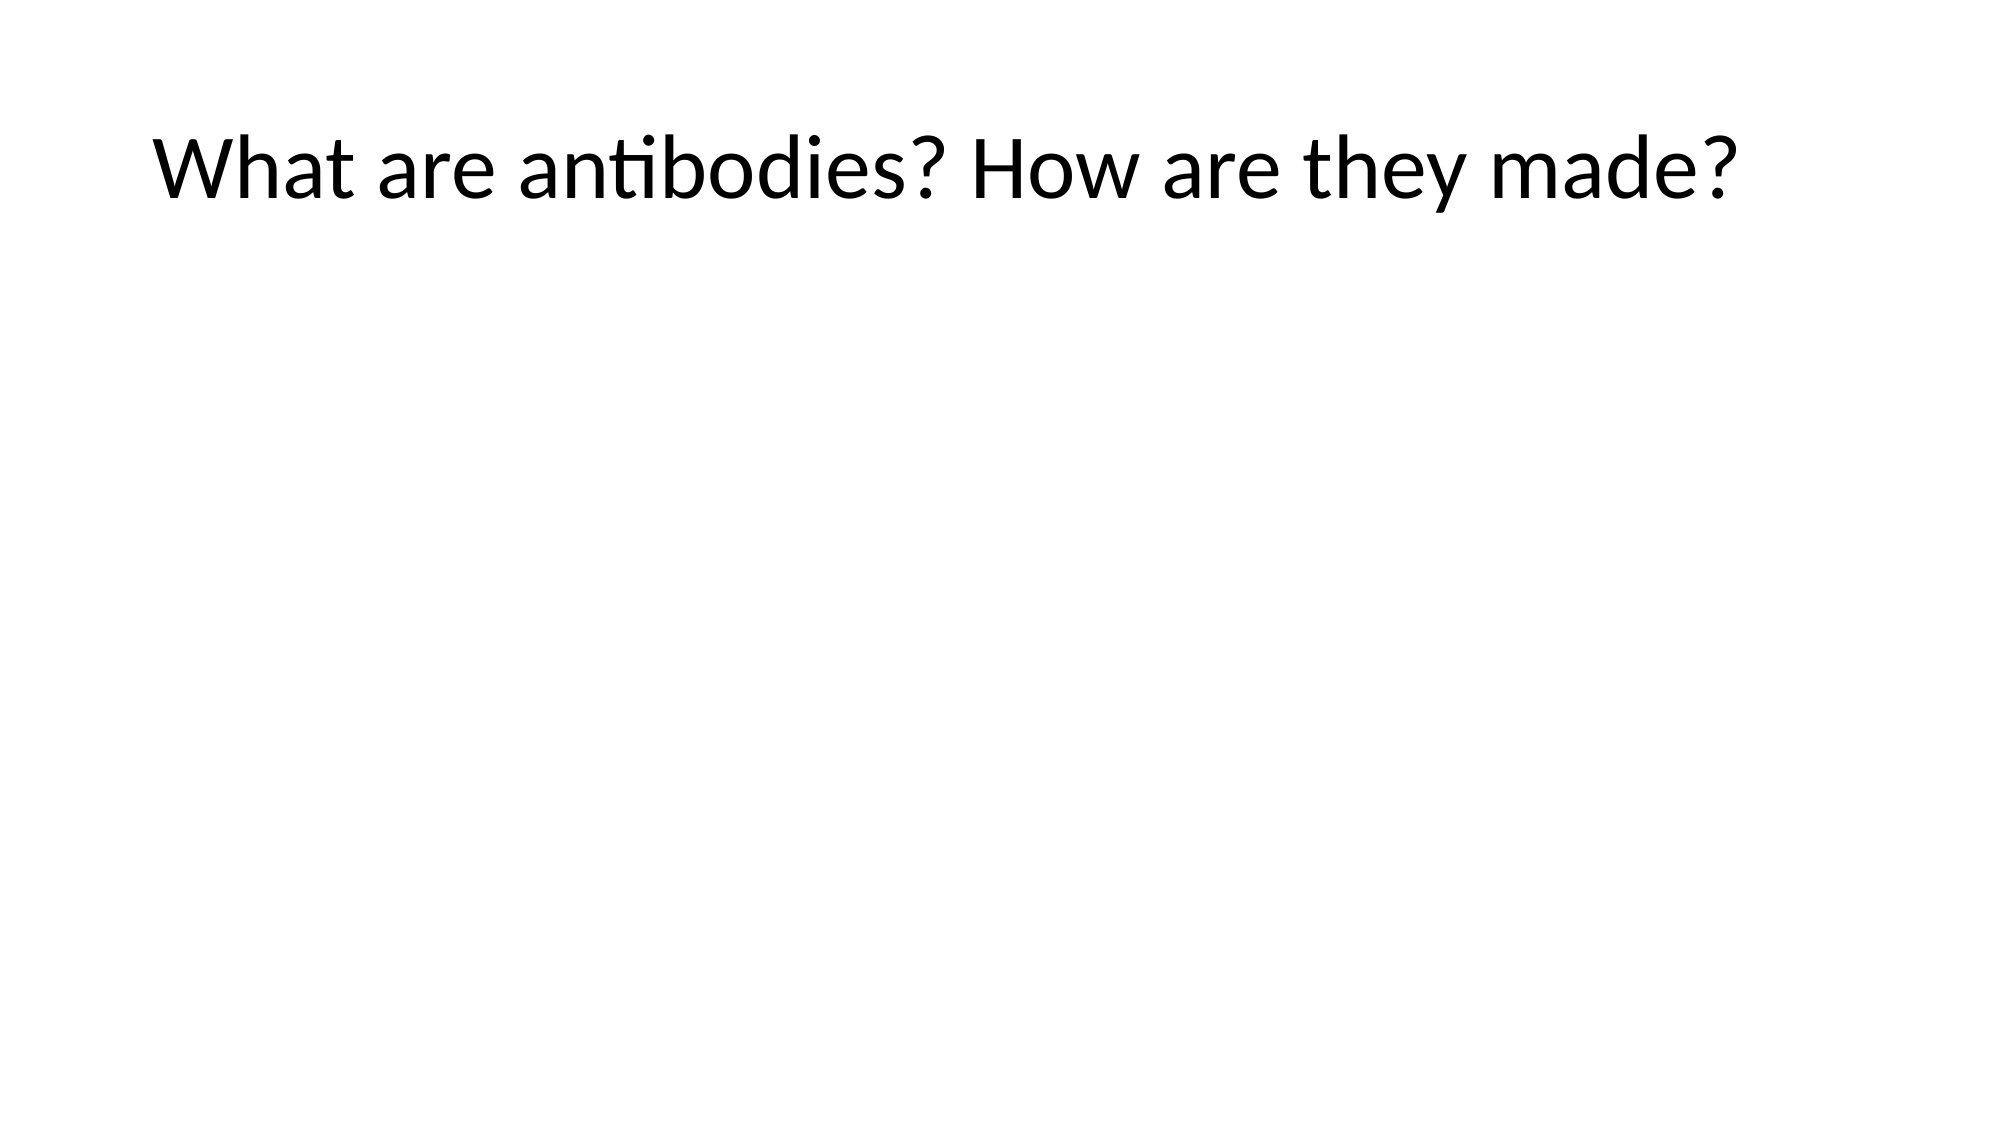

# What are antibodies? How are they made?